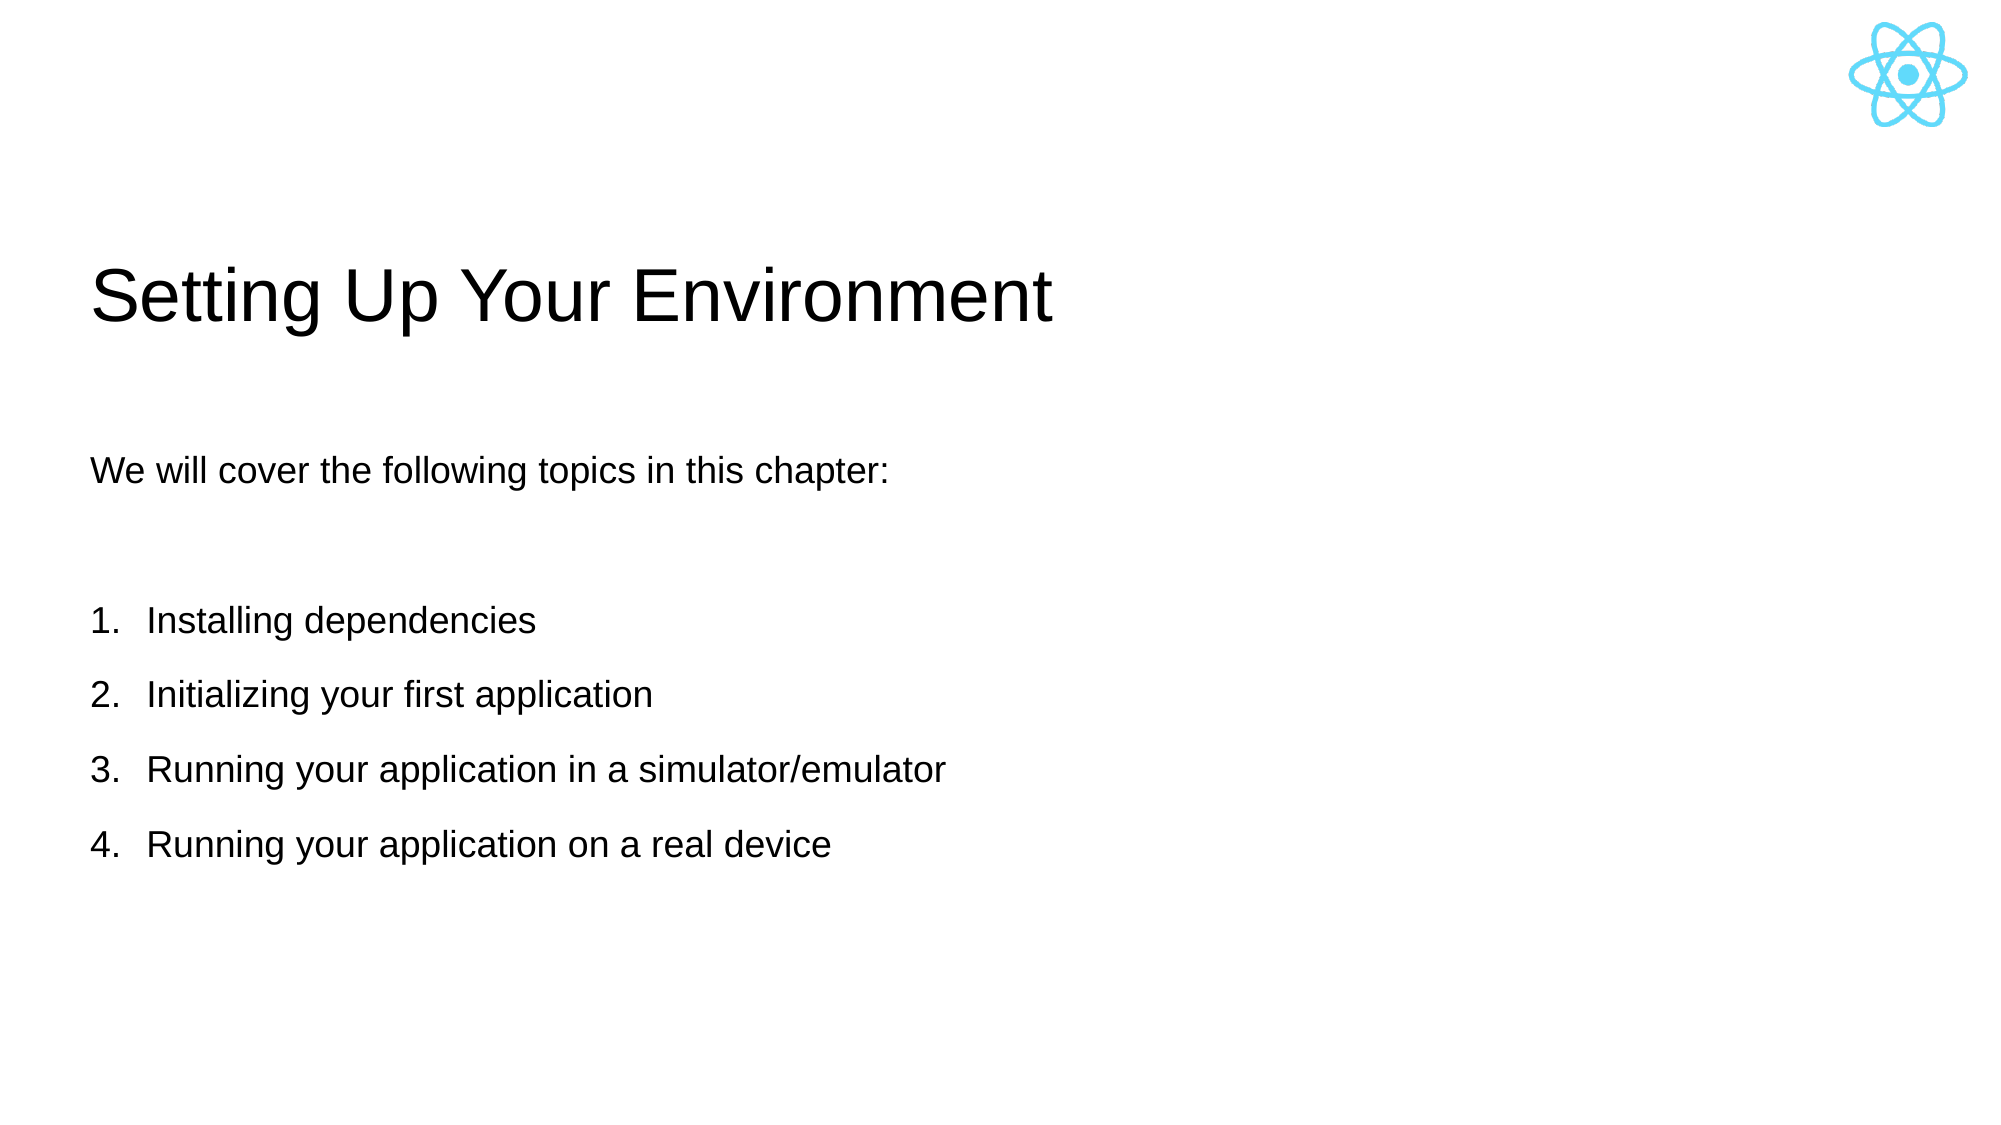

# Setting Up Your Environment

We will cover the following topics in this chapter:

Installing dependencies
Initializing your first application
Running your application in a simulator/emulator
Running your application on a real device